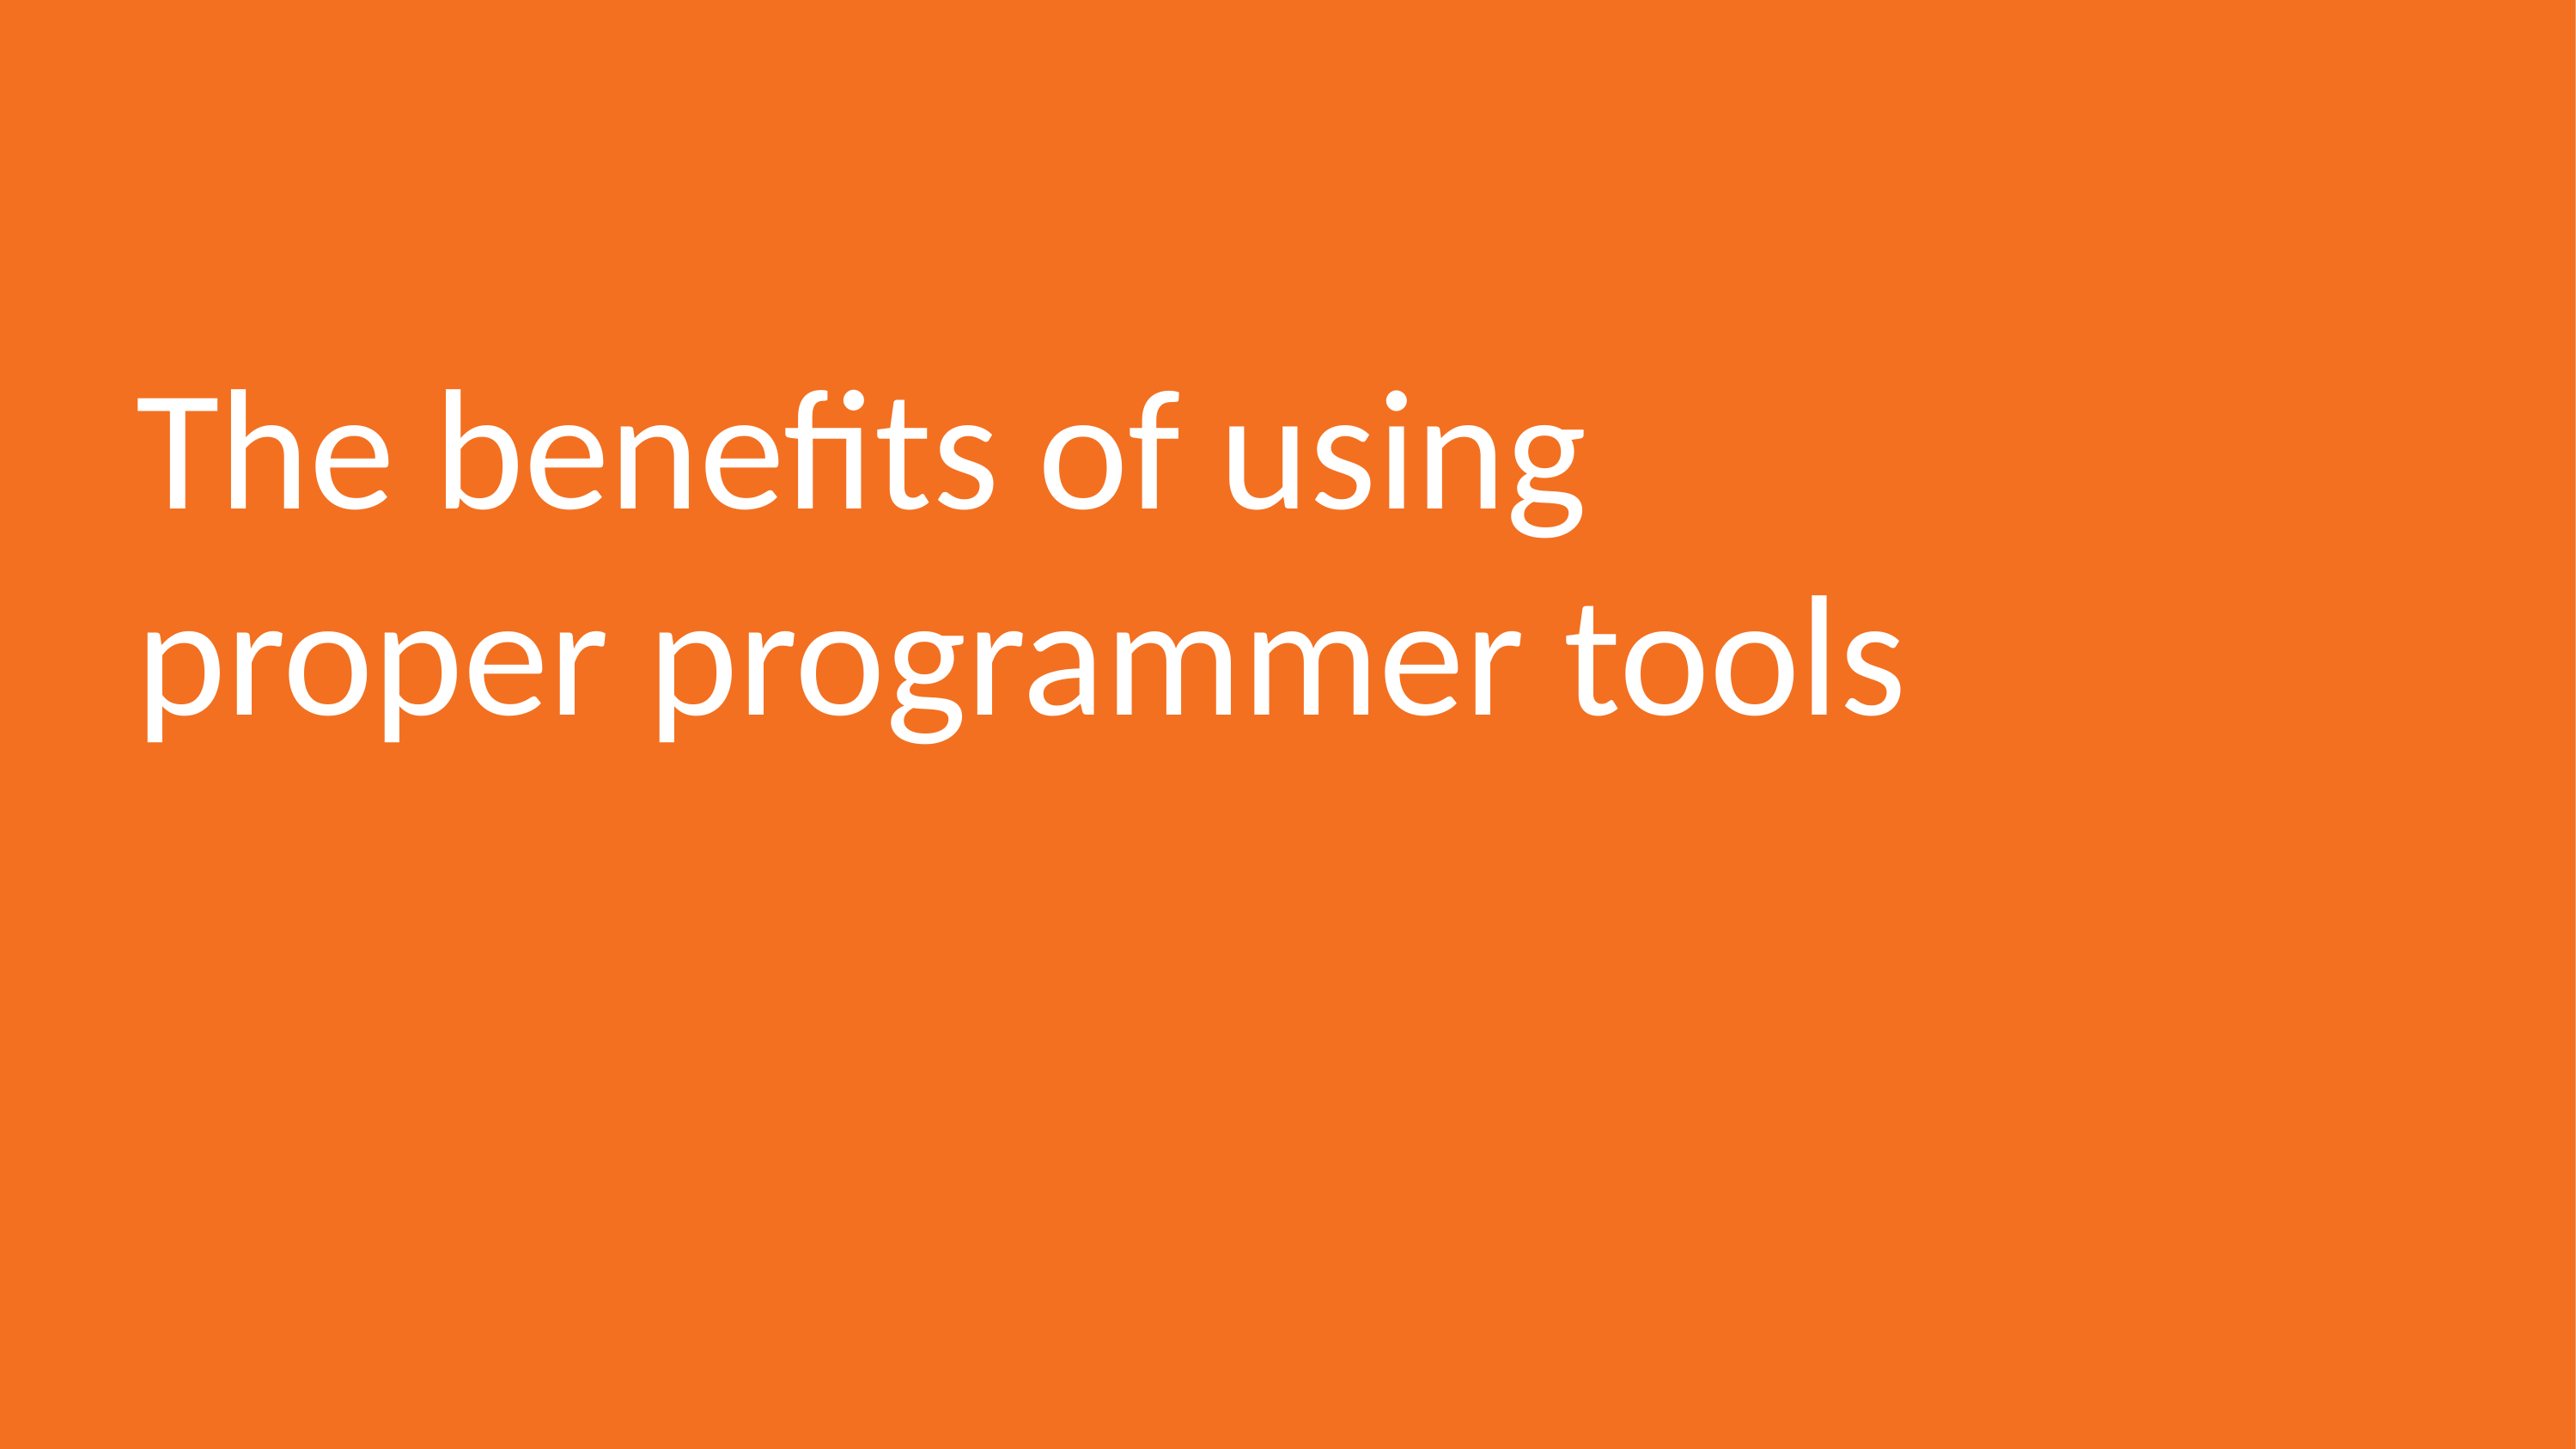

# The benefits of using proper programmer tools